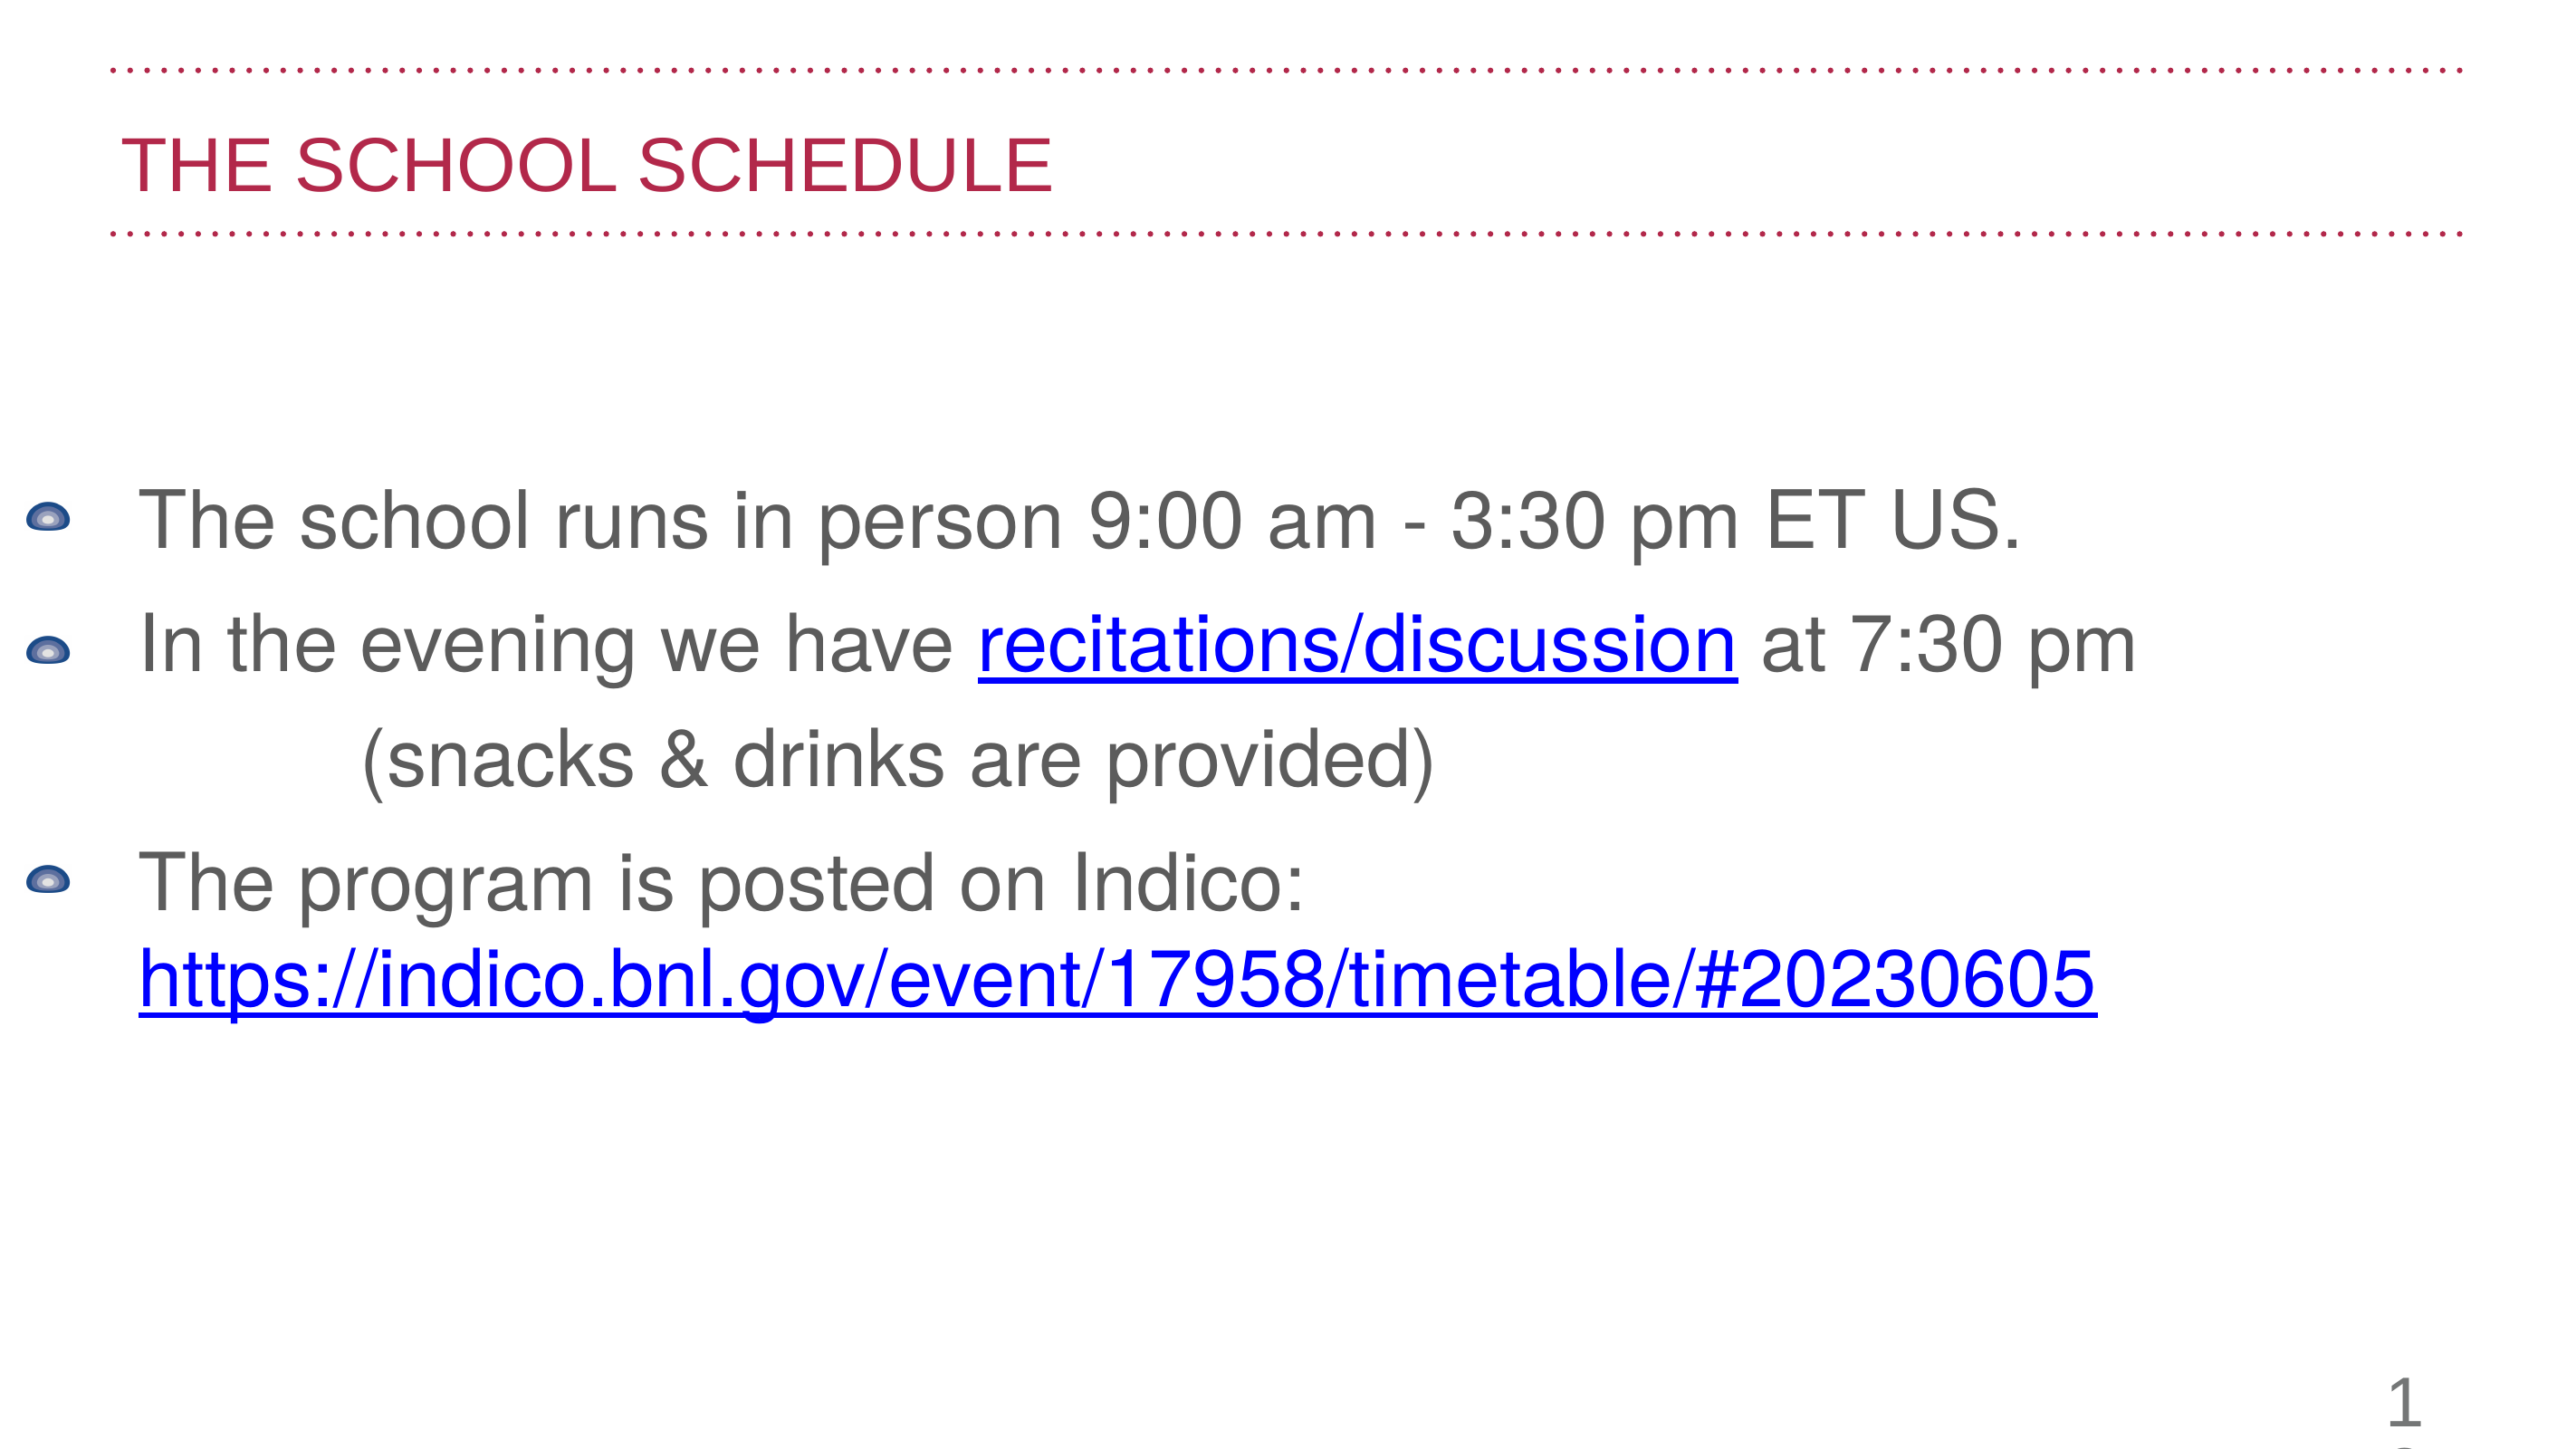

# the school schedule
The school runs in person 9:00 am - 3:30 pm ET US.
In the evening we have recitations/discussion at 7:30 pm
          (snacks & drinks are provided)
The program is posted on Indico: https://indico.bnl.gov/event/17958/timetable/#20230605

13